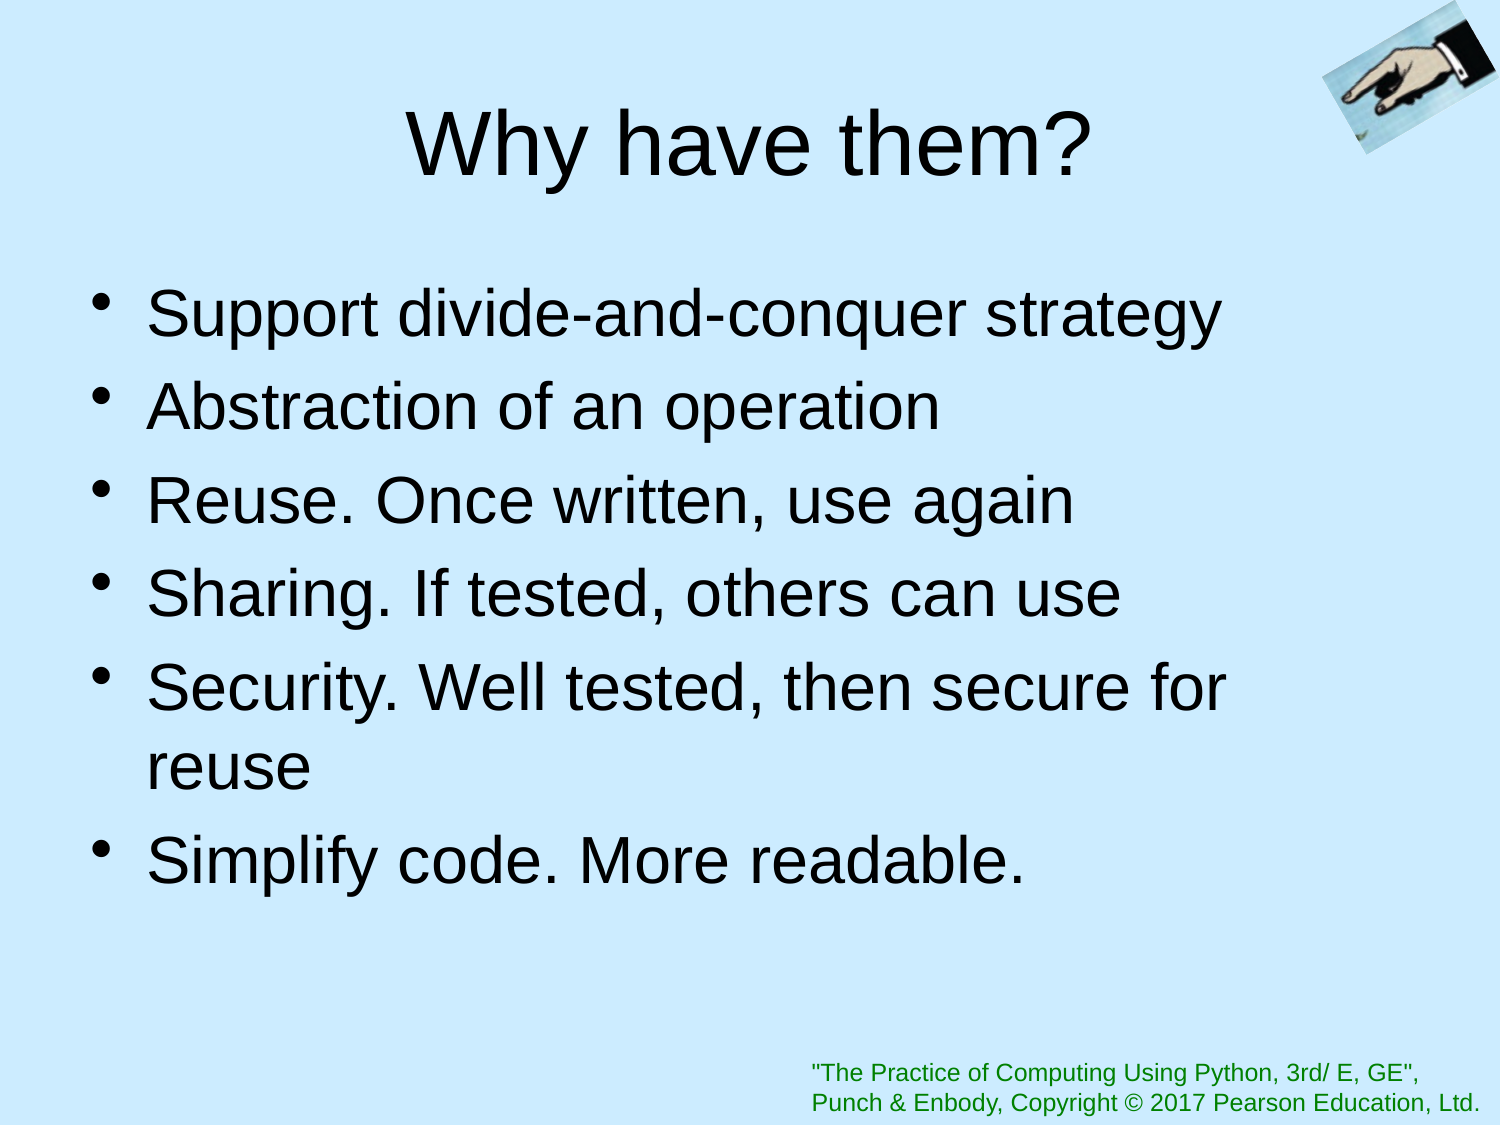

# Why have them?
Support divide-and-conquer strategy
Abstraction of an operation
Reuse. Once written, use again
Sharing. If tested, others can use
Security. Well tested, then secure for reuse
Simplify code. More readable.